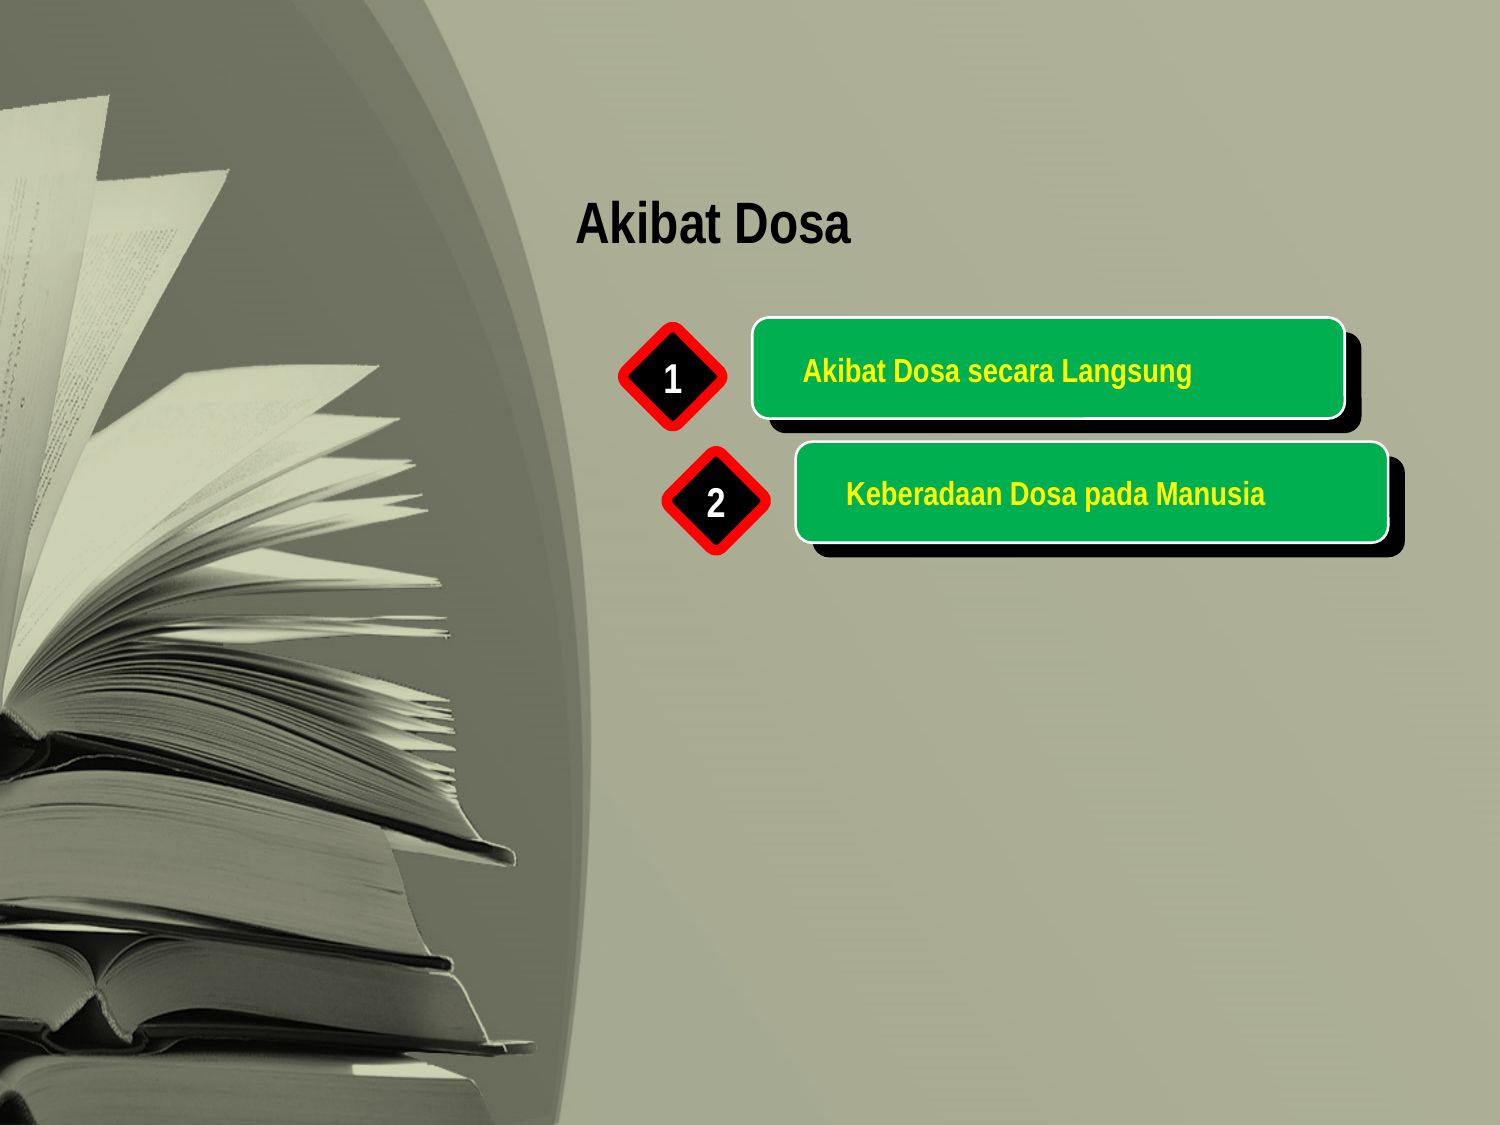

Akibat Dosa

1
Akibat Dosa secara Langsung

2
Keberadaan Dosa pada Manusia